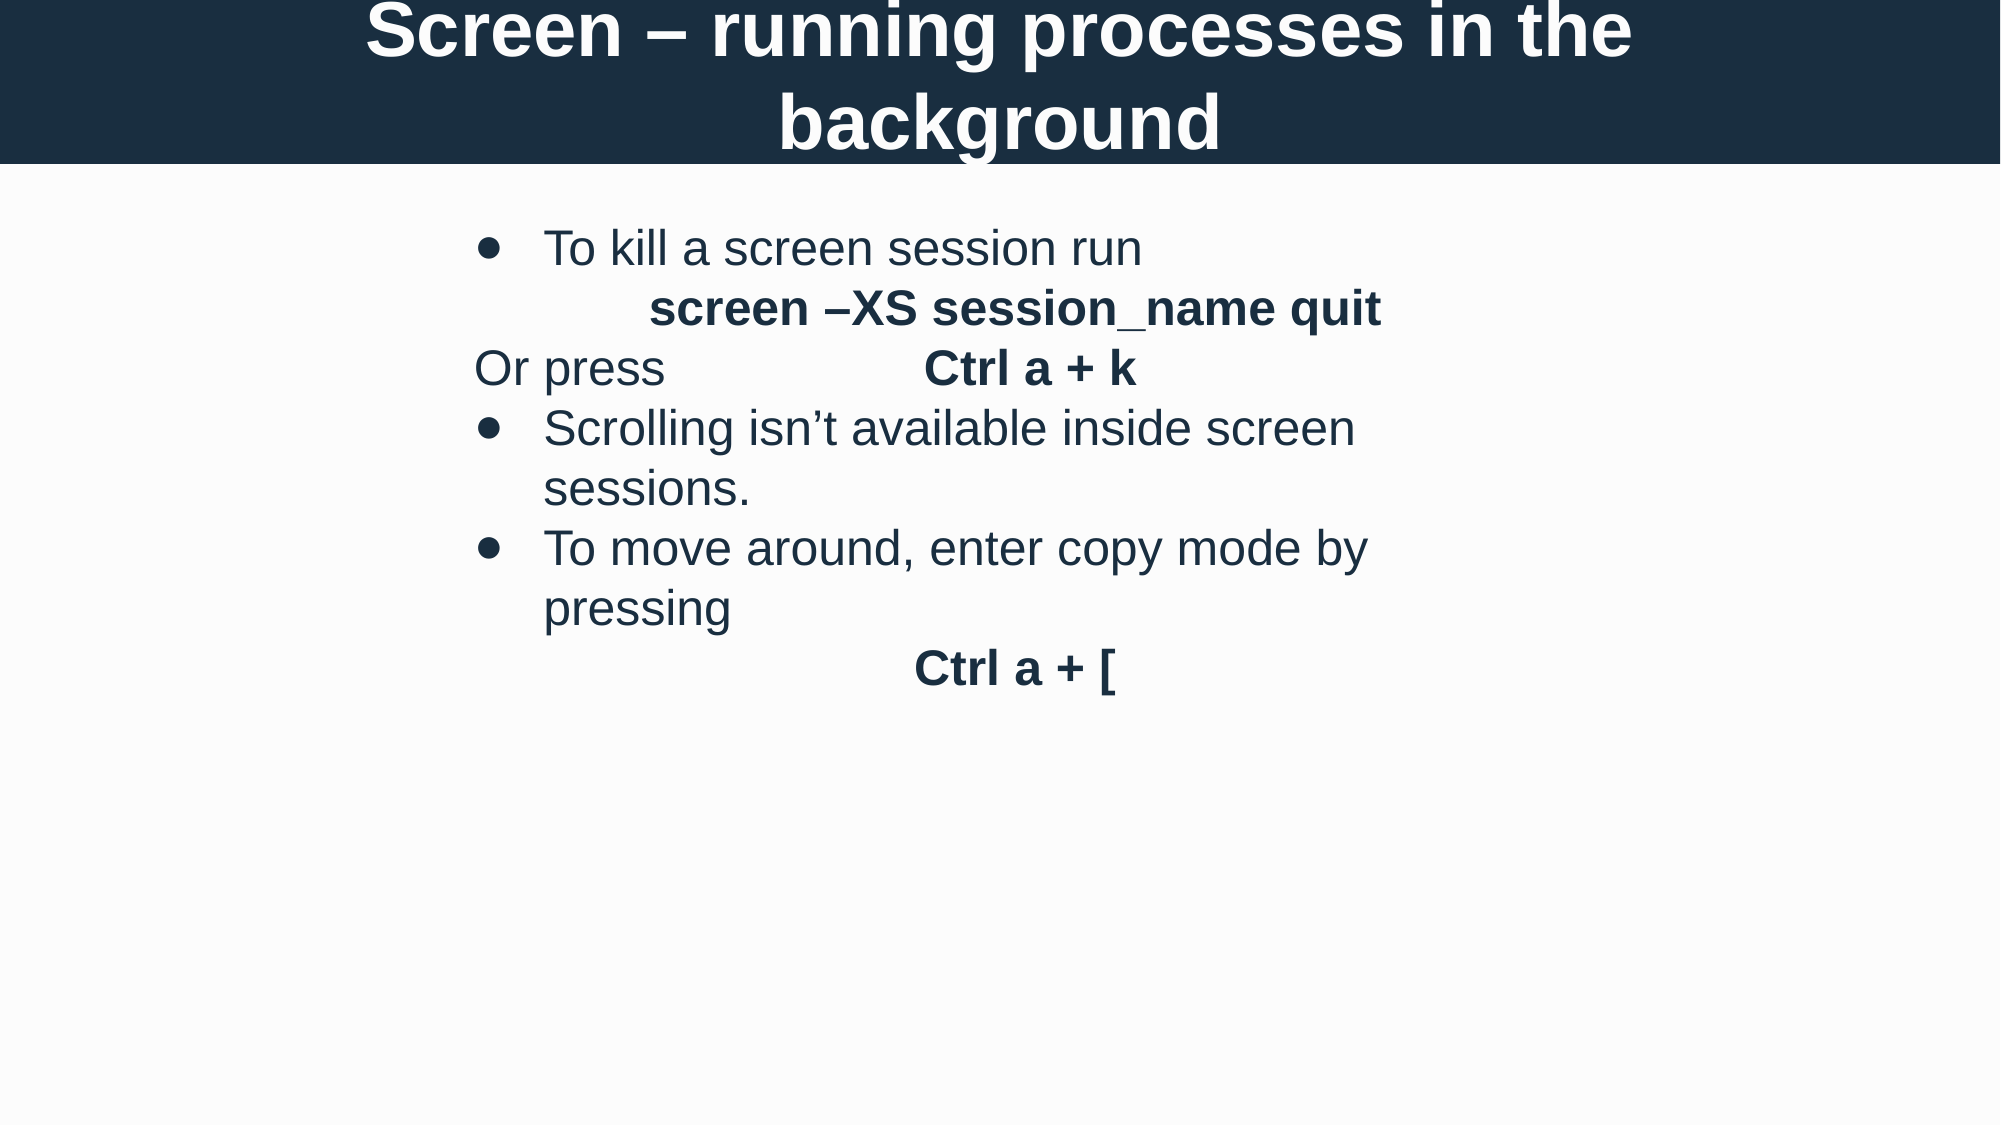

# Screen – running processes in the background
To kill a screen session run
screen –XS session_name quit
Or press 		Ctrl a + k
Scrolling isn’t available inside screen sessions.
To move around, enter copy mode by pressing
Ctrl a + [